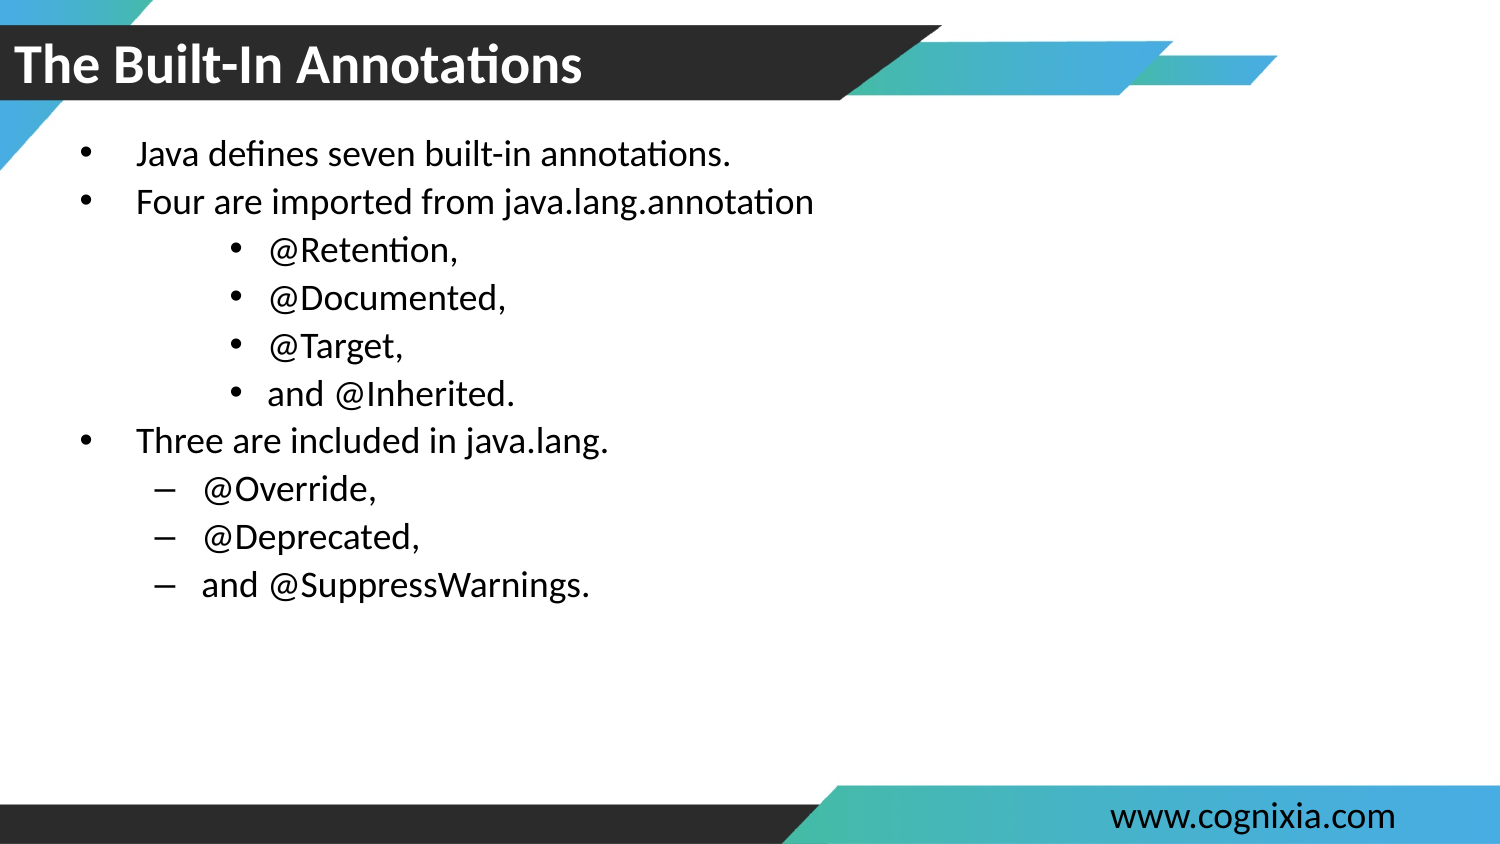

# The Built-In Annotations
Java defines seven built-in annotations.
Four are imported from java.lang.annotation
@Retention,
@Documented,
@Target,
and @Inherited.
Three are included in java.lang.
@Override,
@Deprecated,
and @SuppressWarnings.